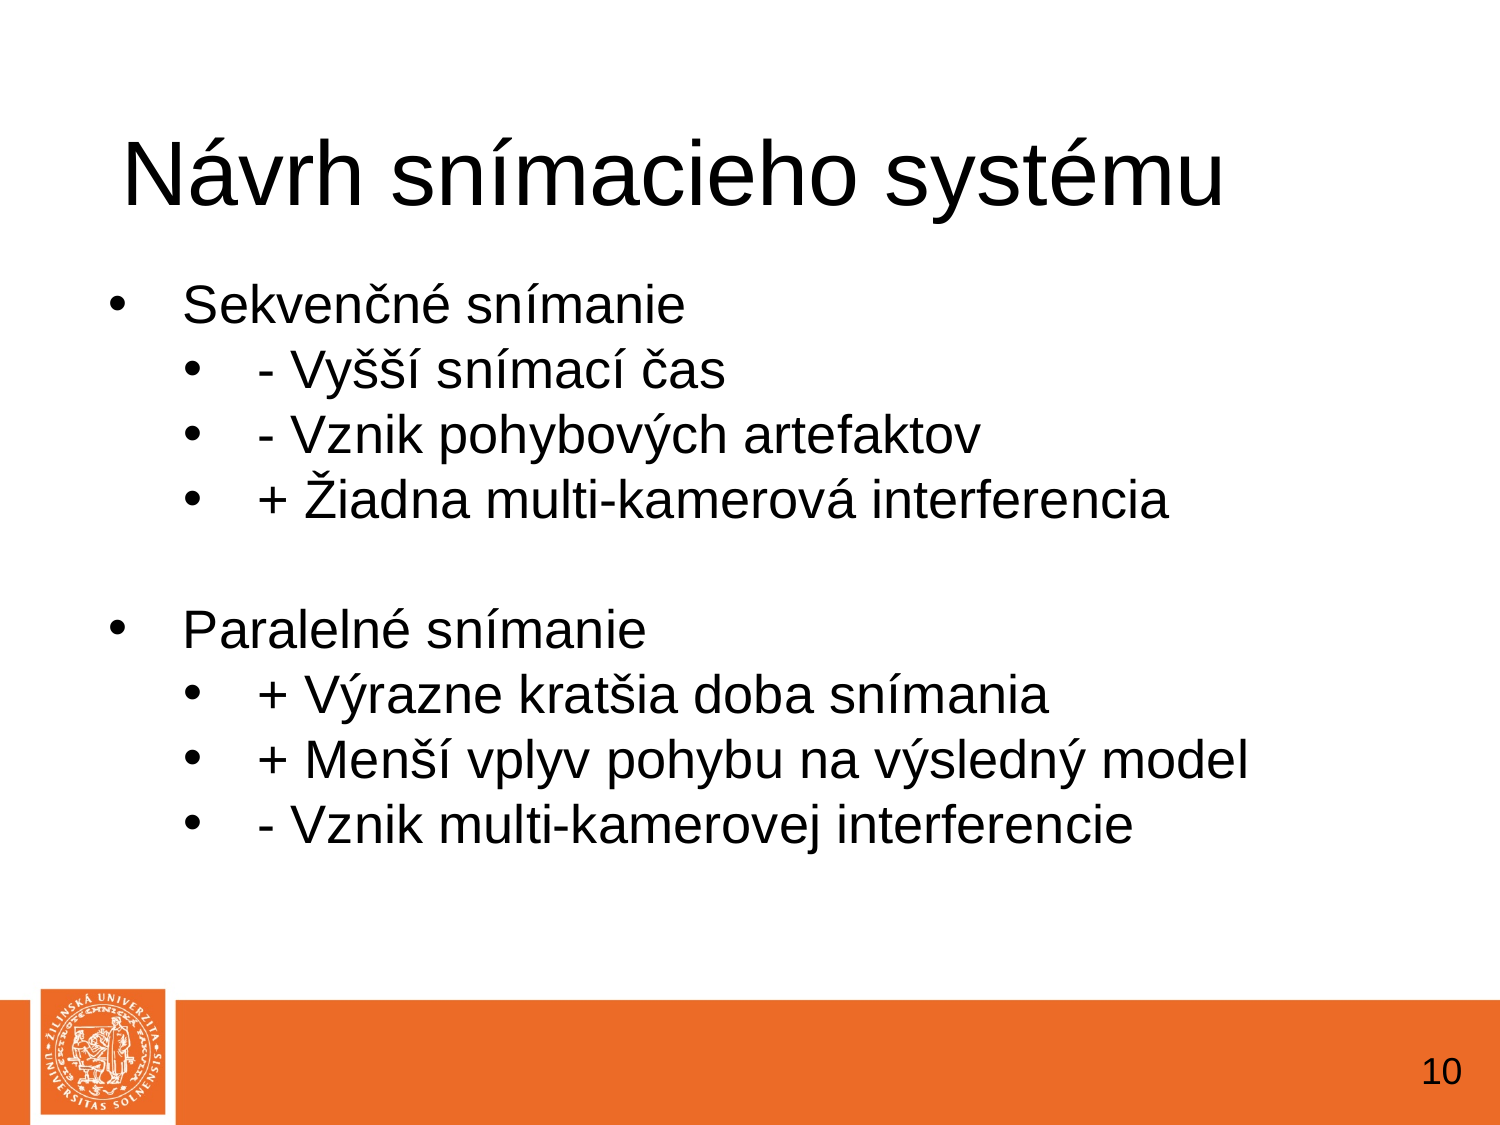

Návrh snímacieho systému
Sekvenčné snímanie
- Vyšší snímací čas
- Vznik pohybových artefaktov
+ Žiadna multi-kamerová interferencia

Paralelné snímanie
+ Výrazne kratšia doba snímania
+ Menší vplyv pohybu na výsledný model
- Vznik multi-kamerovej interferencie

10